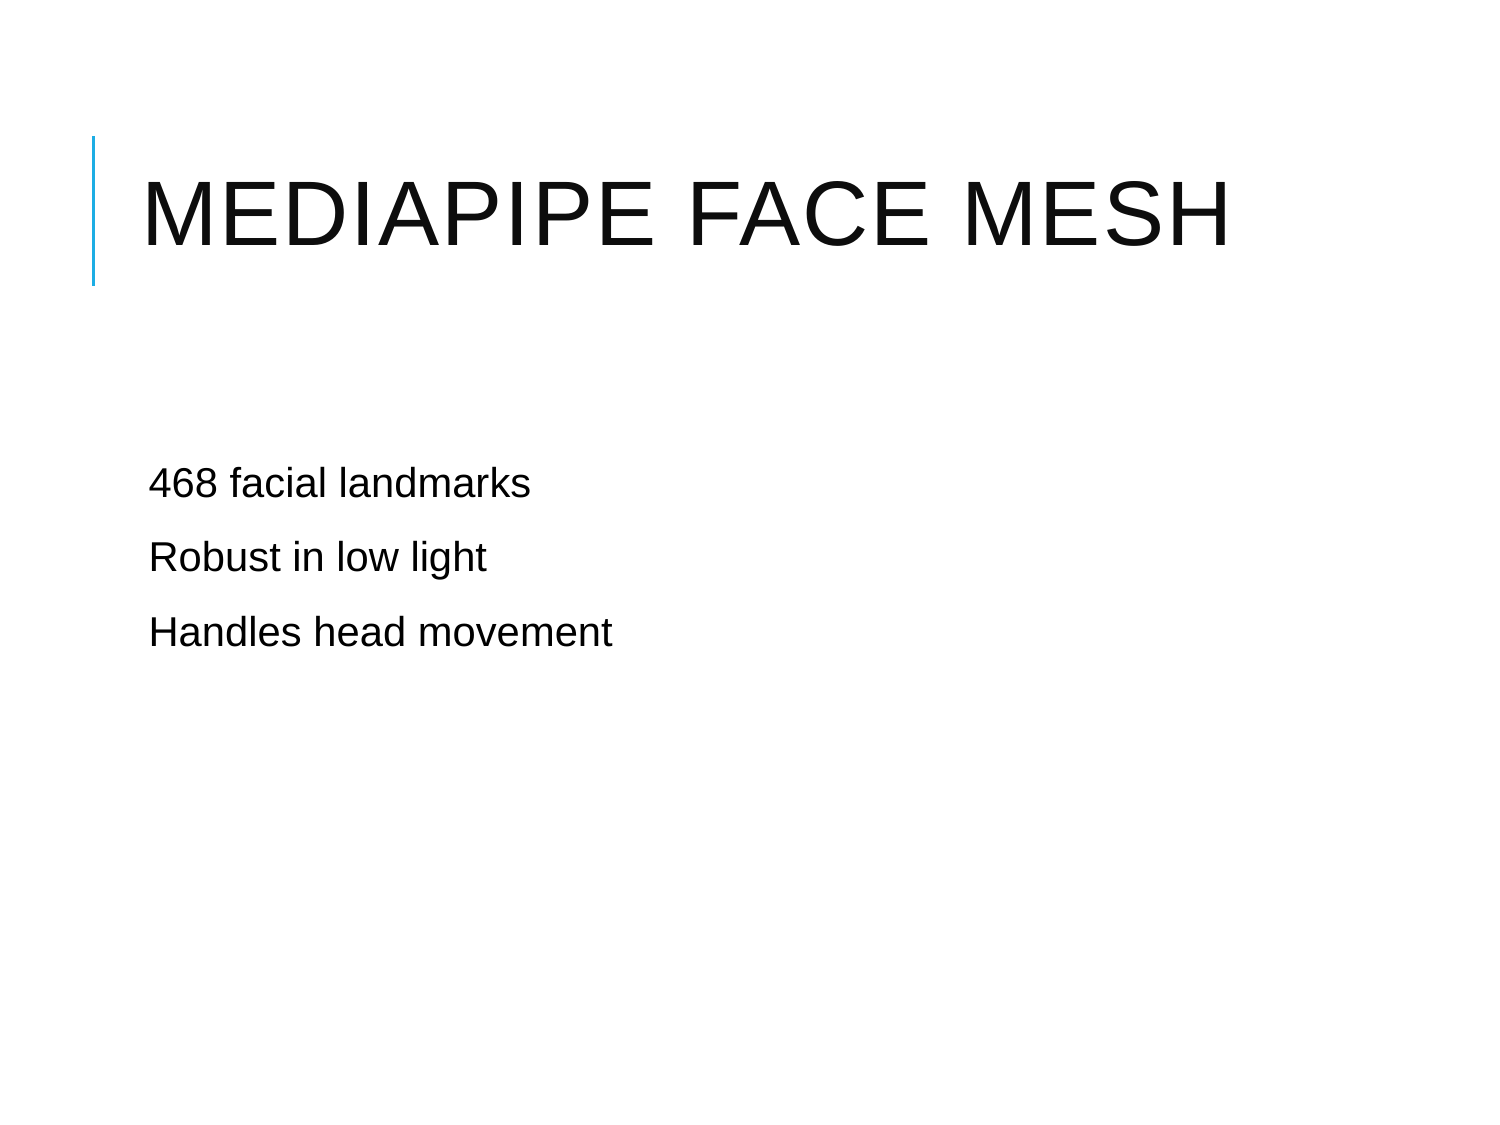

# MediaPipe Face Mesh

468 facial landmarks
Robust in low light
Handles head movement